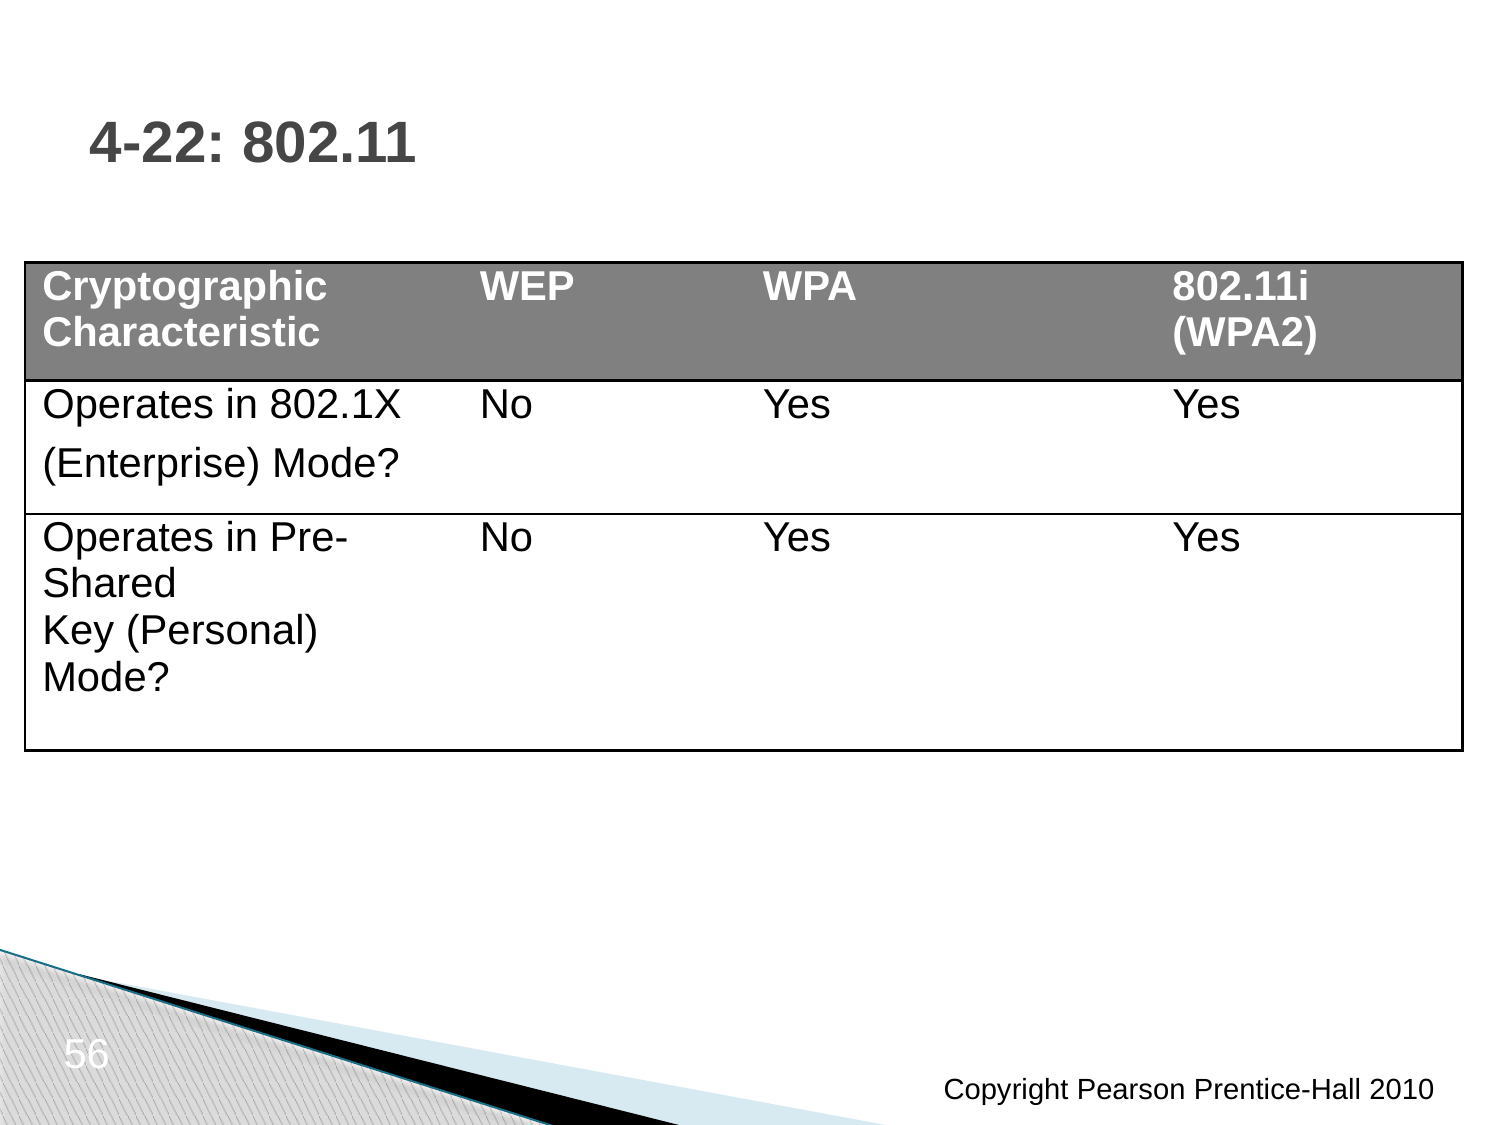

# 4-22: 802.11
| Cryptographic Characteristic | WEP | WPA | 802.11i (WPA2) |
| --- | --- | --- | --- |
| Operates in 802.1X (Enterprise) Mode? | No | Yes | Yes |
| Operates in Pre-Shared Key (Personal) Mode? | No | Yes | Yes |
56
Copyright Pearson Prentice-Hall 2010